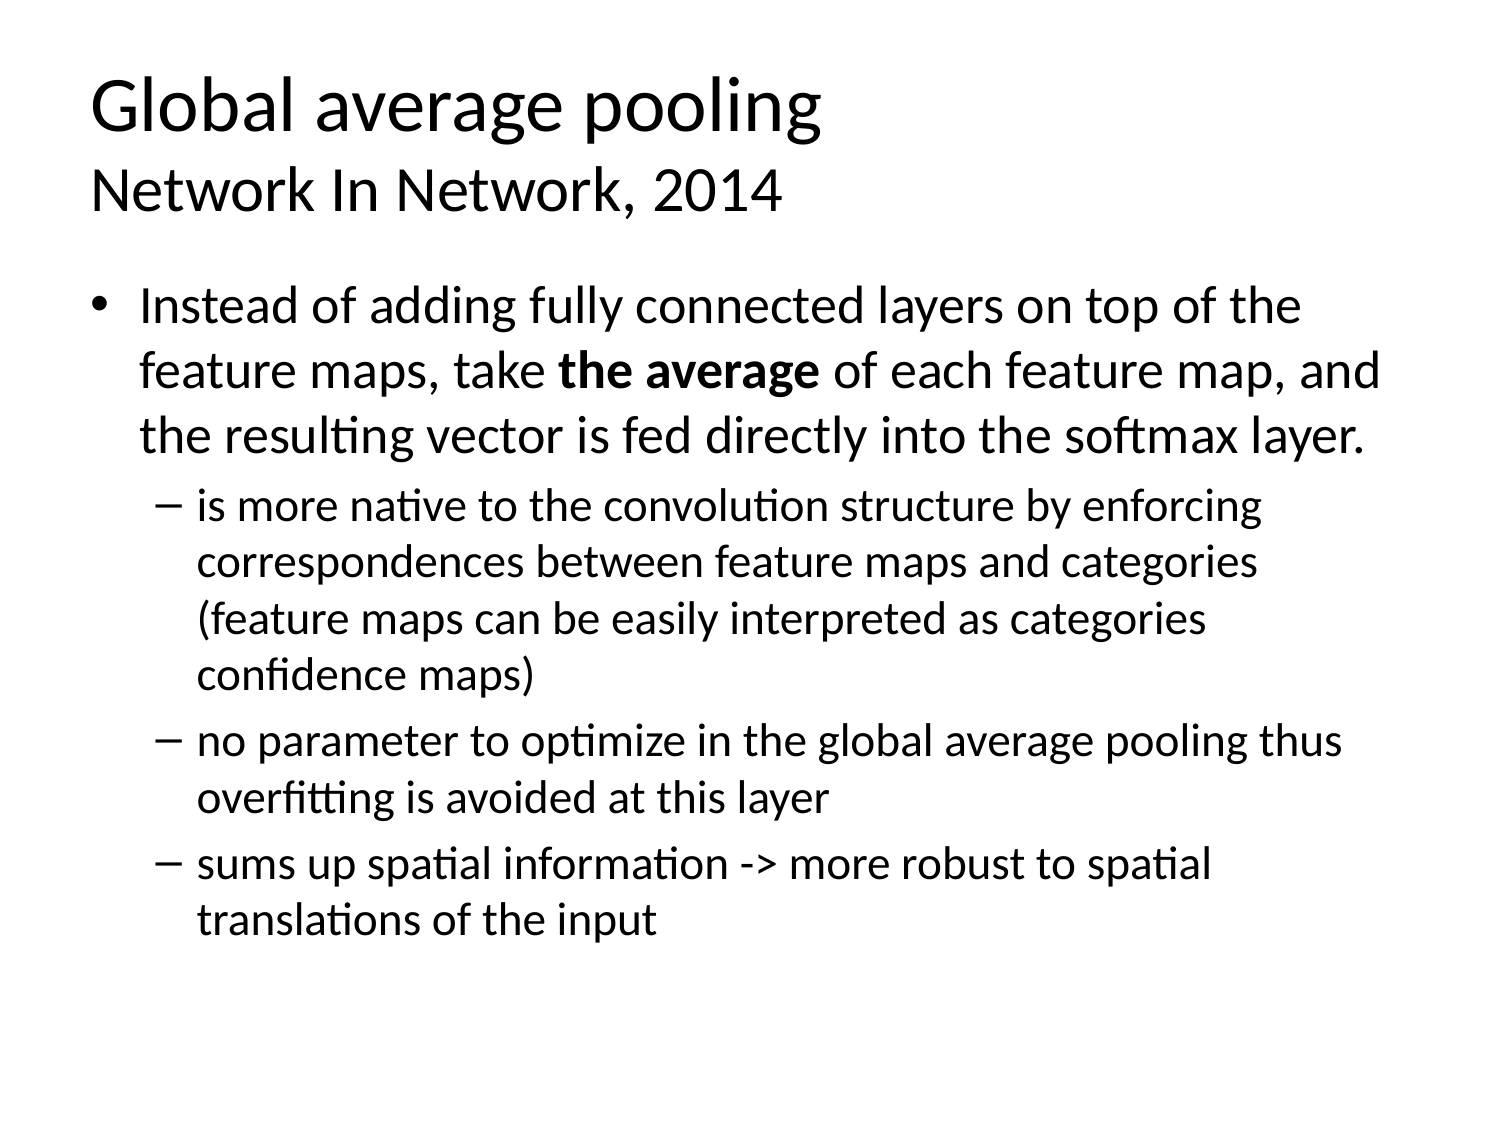

# Global average pooling Network In Network, 2014
Instead of adding fully connected layers on top of the feature maps, take the average of each feature map, and the resulting vector is fed directly into the softmax layer.
is more native to the convolution structure by enforcing correspondences between feature maps and categories (feature maps can be easily interpreted as categories confidence maps)
no parameter to optimize in the global average pooling thus overfitting is avoided at this layer
sums up spatial information -> more robust to spatial translations of the input